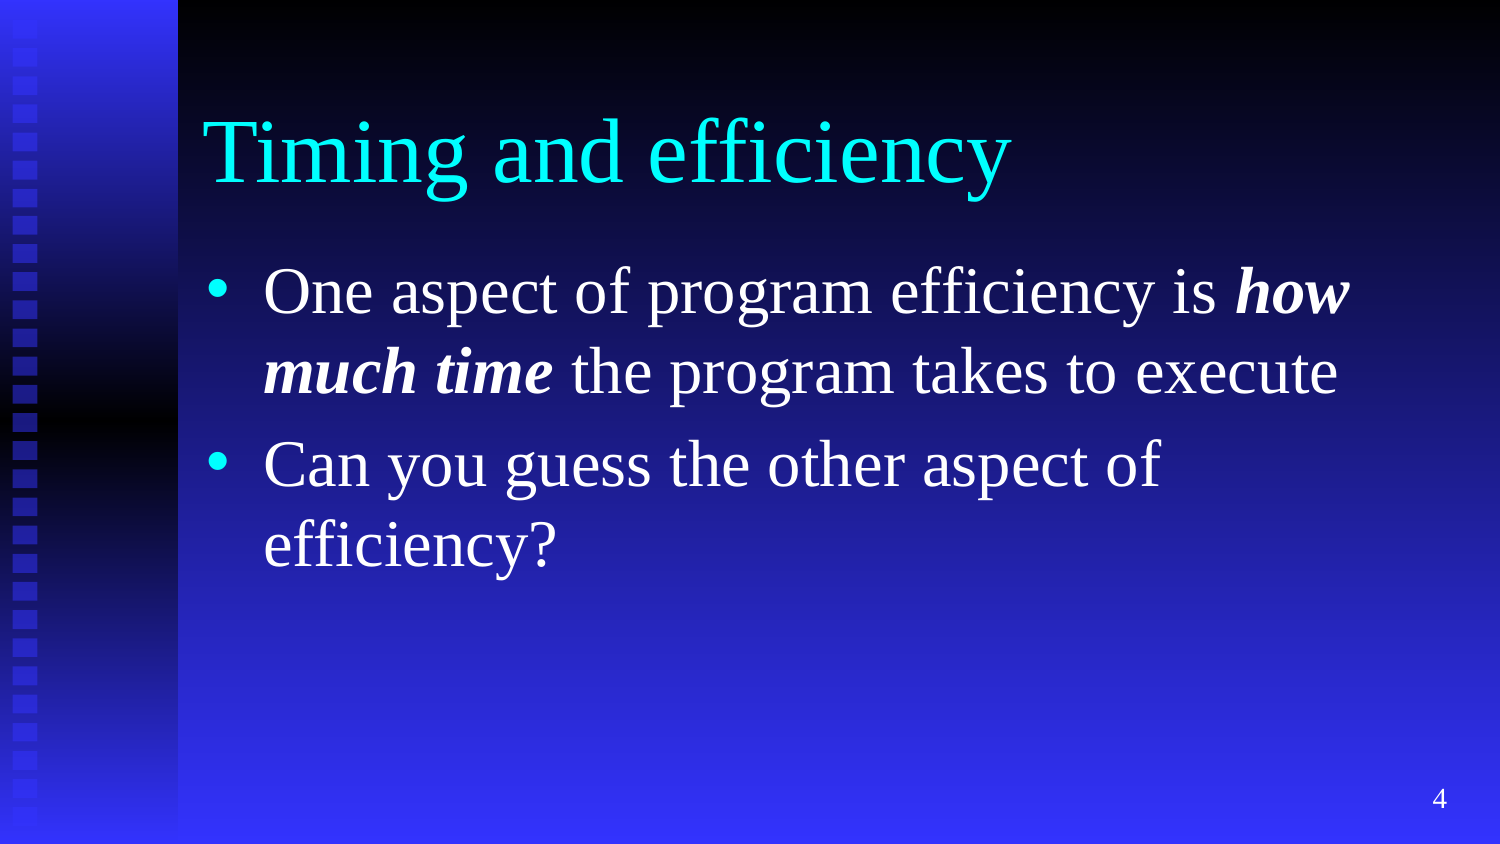

# Timing and efficiency
One aspect of program efficiency is how much time the program takes to execute
Can you guess the other aspect of efficiency?
4